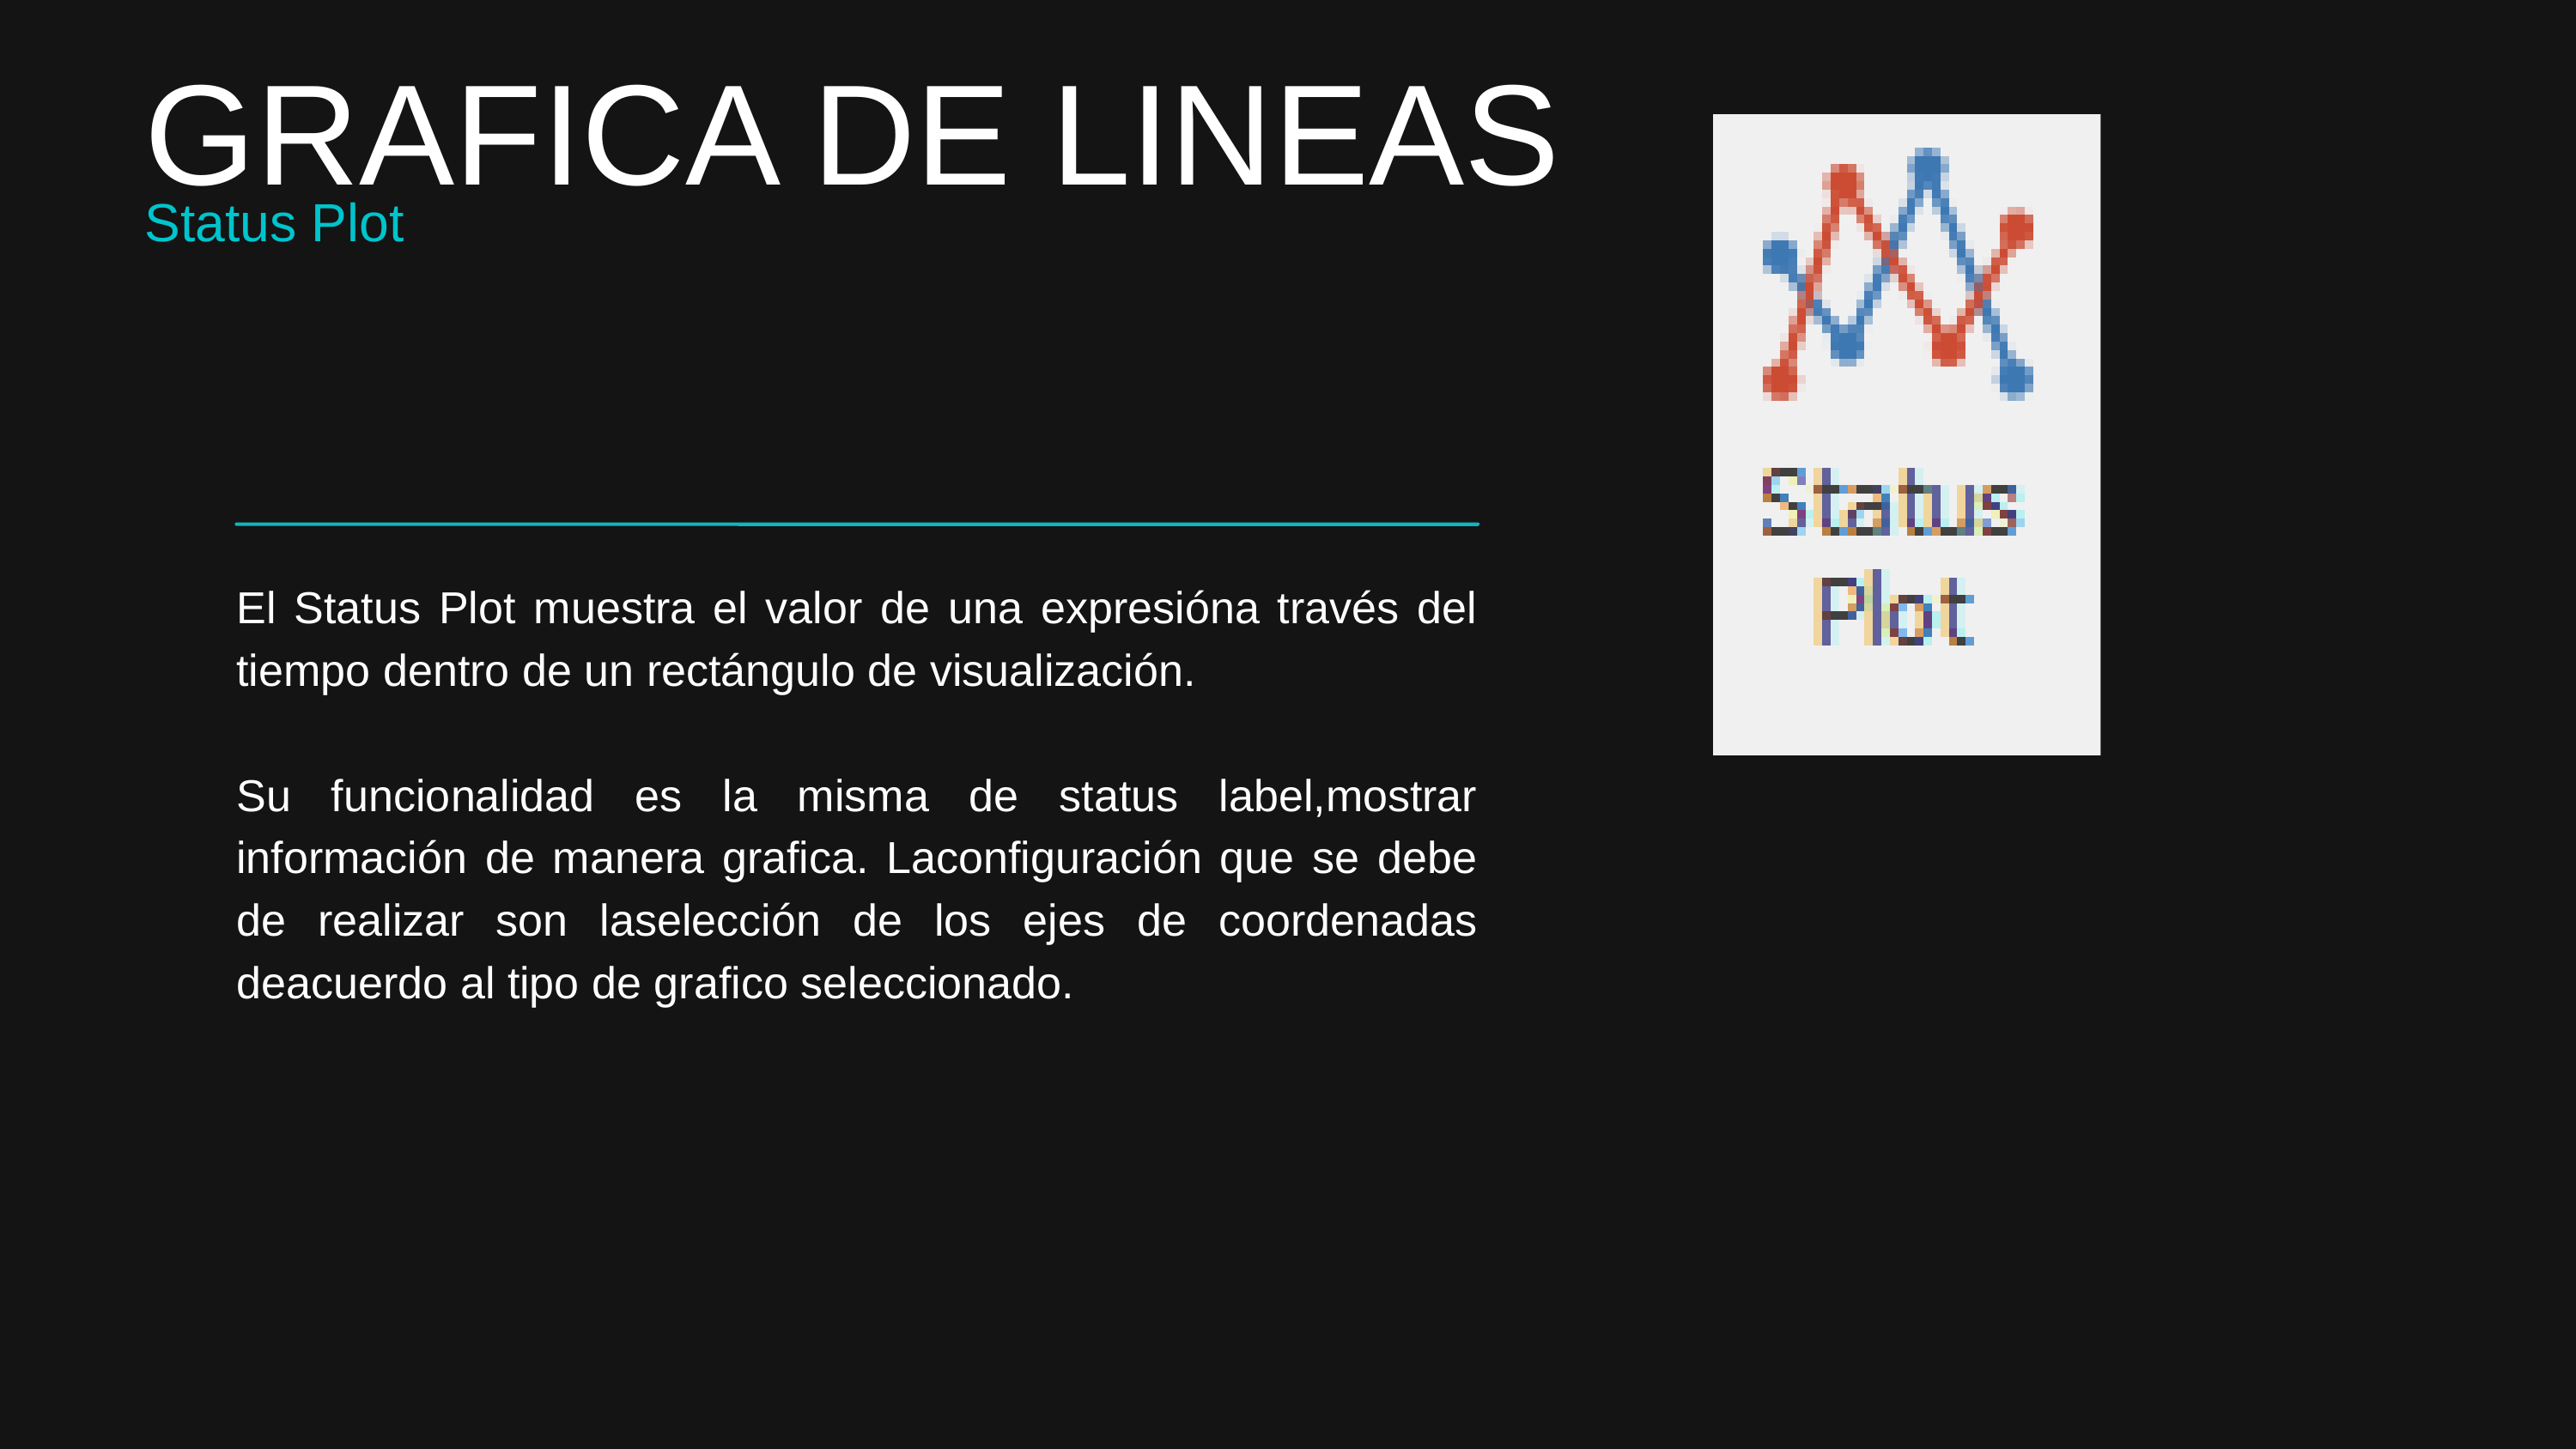

GRAFICA DE LINEAS
Status Plot

El Status Plot muestra el valor de una expresióna través del tiempo dentro de un rectángulo de visualización.

Su funcionalidad es la misma de status label,mostrar información de manera grafica. Laconfiguración que se debe de realizar son laselección de los ejes de coordenadas deacuerdo al tipo de grafico seleccionado.